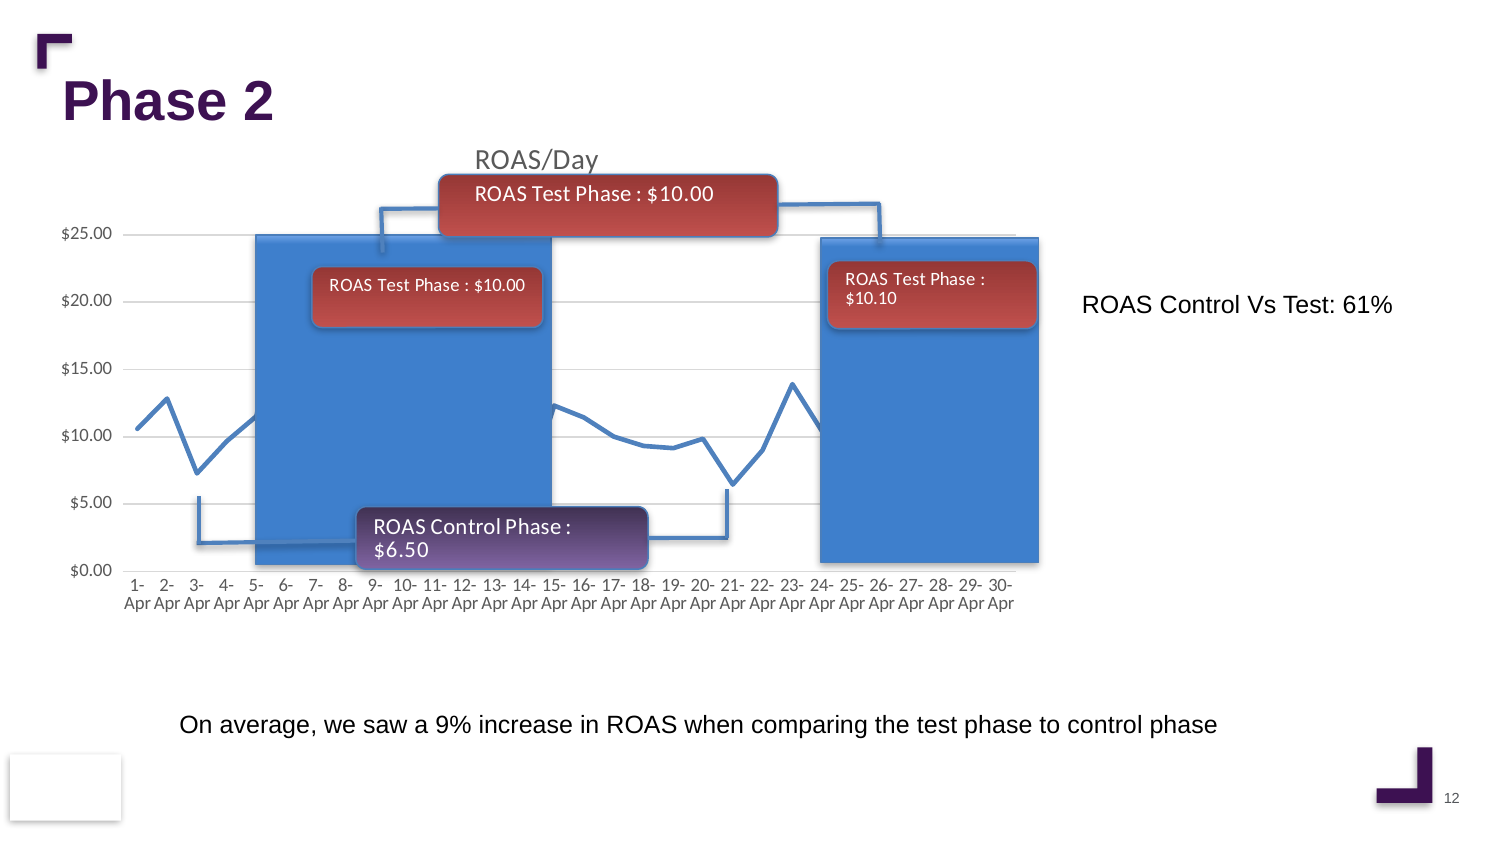

# Phase 2

### Chart: ROAS/Day

| Category | ROAS |
|---|---|
| 1-Apr | 10.586123290162247 |
| 2-Apr | 12.83590621027175 |
| 3-Apr | 7.279161474206326 |
| 4-Apr | 9.665846956102362 |
| 5-Apr | 11.532306895648771 |
| 6-Apr | 22.123874165812353 |
| 7-Apr | 5.910383742170224 |
| 8-Apr | 9.409865322647276 |
| 9-Apr | 7.618517294703868 |
| 10-Apr | 9.139724924886377 |
| 11-Apr | 8.059828687646966 |
| 12-Apr | 10.4661992839282 |
| 13-Apr | 13.27645494611702 |
| 14-Apr | 5.3160558226443735 |
| 15-Apr | 12.316608308484708 |
| 16-Apr | 11.429502351097184 |
| 17-Apr | 10.010687076822714 |
| 18-Apr | 9.317549109102227 |
| 19-Apr | 9.153820764870485 |
| 20-Apr | 9.850575861251308 |
| 21-Apr | 6.448953090509793 |
| 22-Apr | 9.003983984117362 |
| 23-Apr | 13.911945578854723 |
| 24-Apr | 10.402289158685761 |
| 25-Apr | 7.657157292591129 |
| 26-Apr | 10.43142650806966 |
| 27-Apr | 10.500375367547386 |
| 28-Apr | 10.684840062115091 |
| 29-Apr | 14.27813715643135 |
| 30-Apr | 11.504208287684476 |
ROAS Control Vs Test: 61%
On average, we saw a 9% increase in ROAS when comparing the test phase to control phase

12